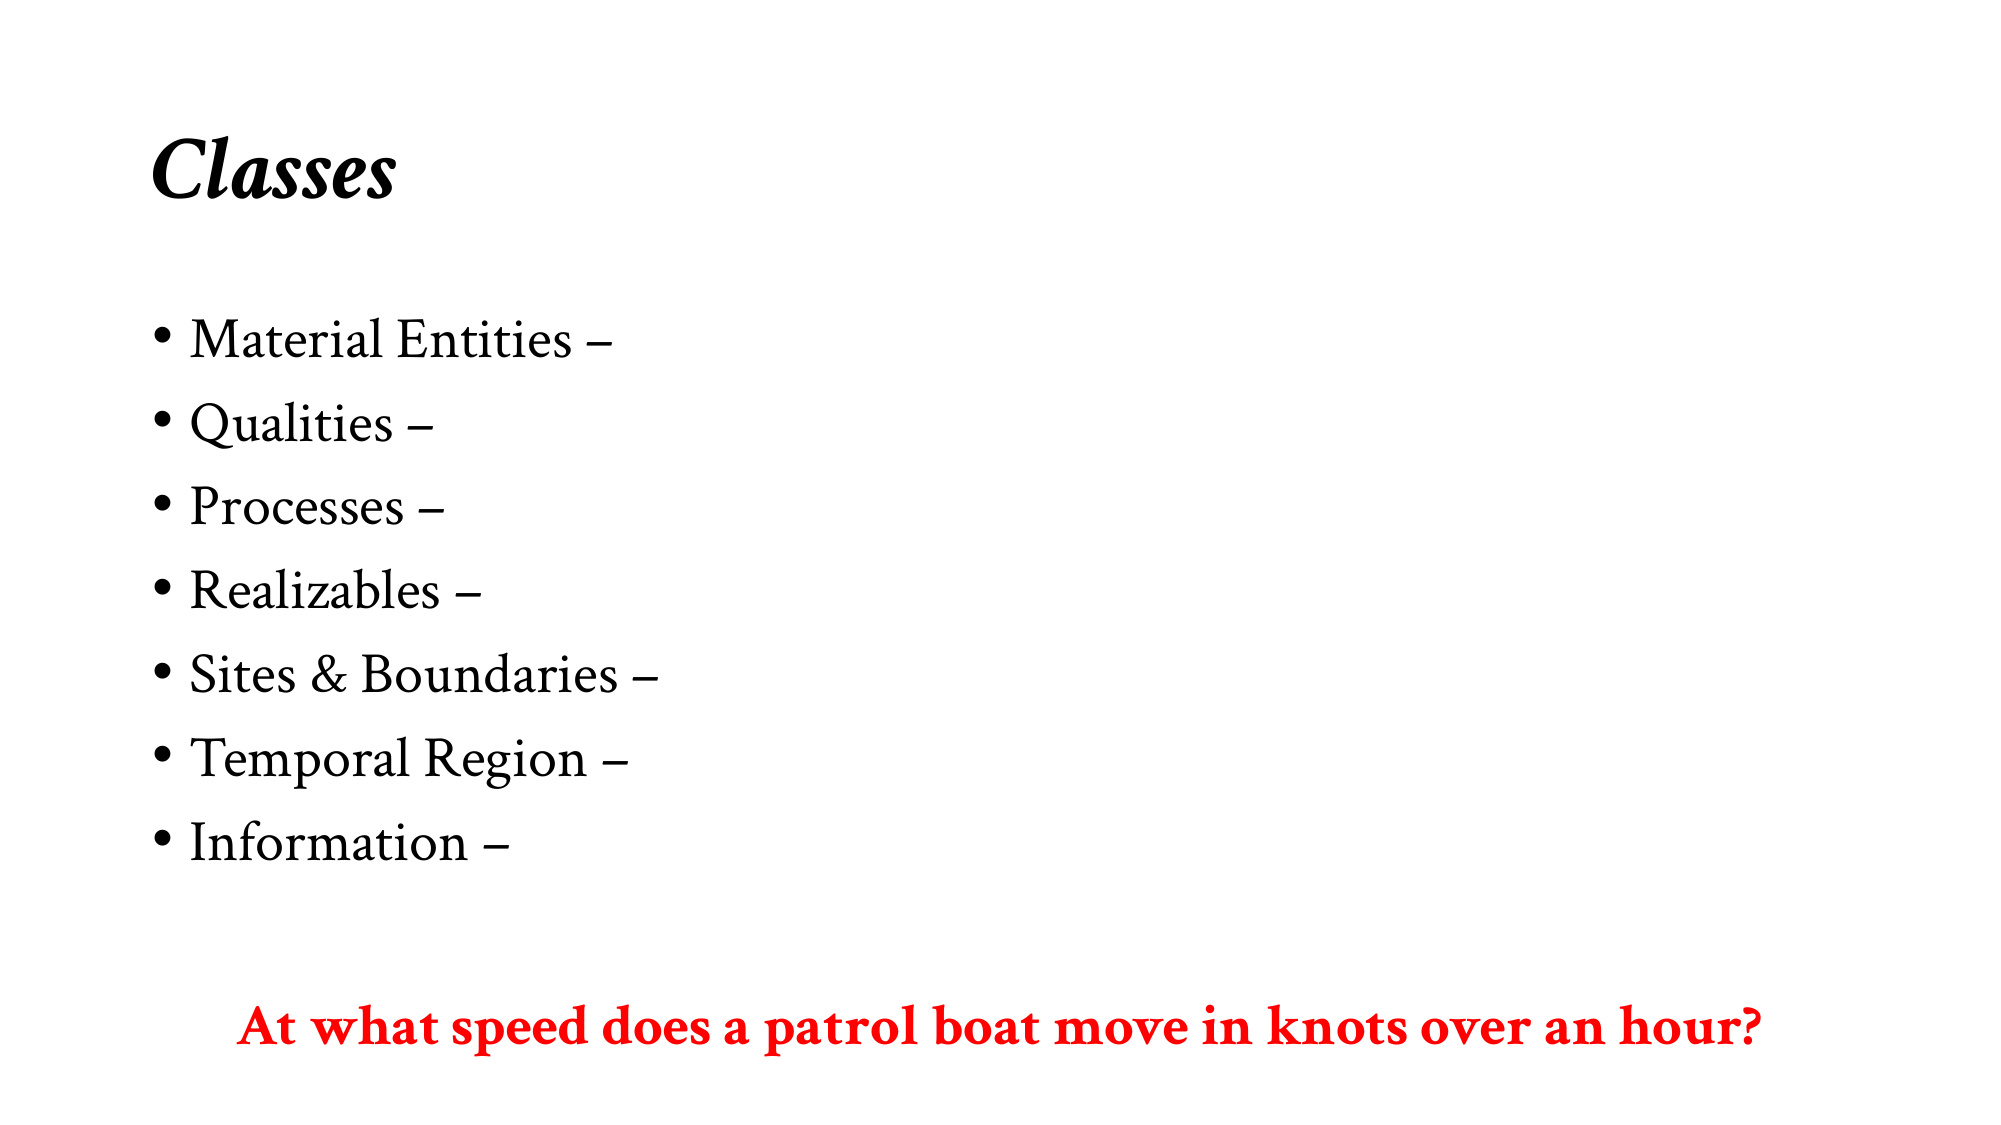

# Classes
Material Entities –
Qualities –
Processes –
Realizables –
Sites & Boundaries –
Temporal Region –
Information –

At what speed does a patrol boat move in knots over an hour?